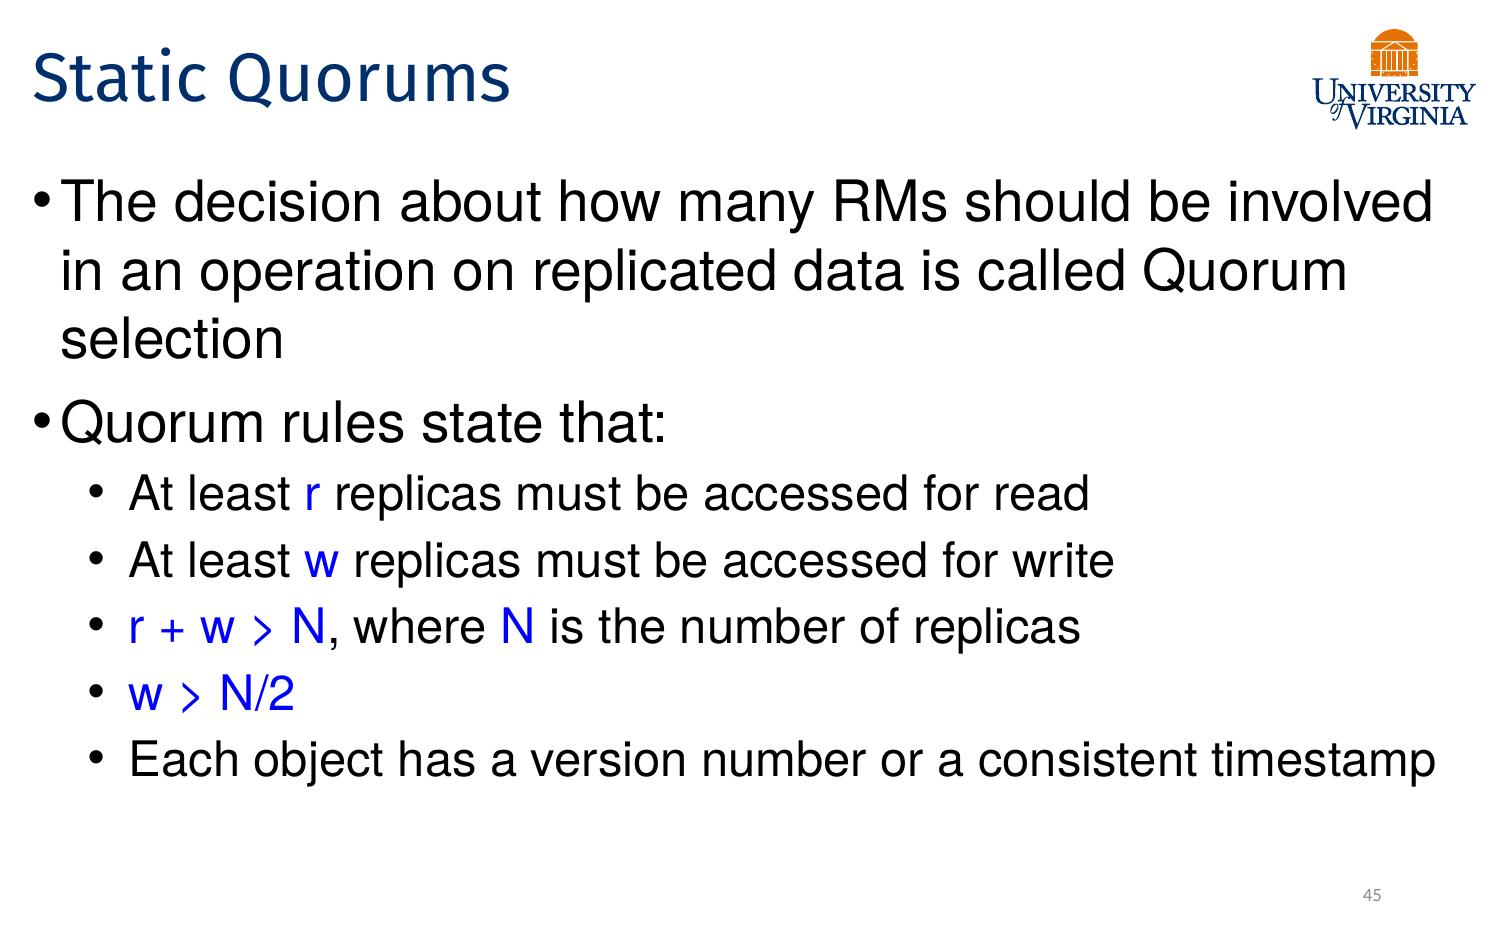

# Static Quorums
The decision about how many RMs should be involved in an operation on replicated data is called Quorum selection
Quorum rules state that:
 At least r replicas must be accessed for read
 At least w replicas must be accessed for write
 r + w > N, where N is the number of replicas
 w > N/2
 Each object has a version number or a consistent timestamp
45